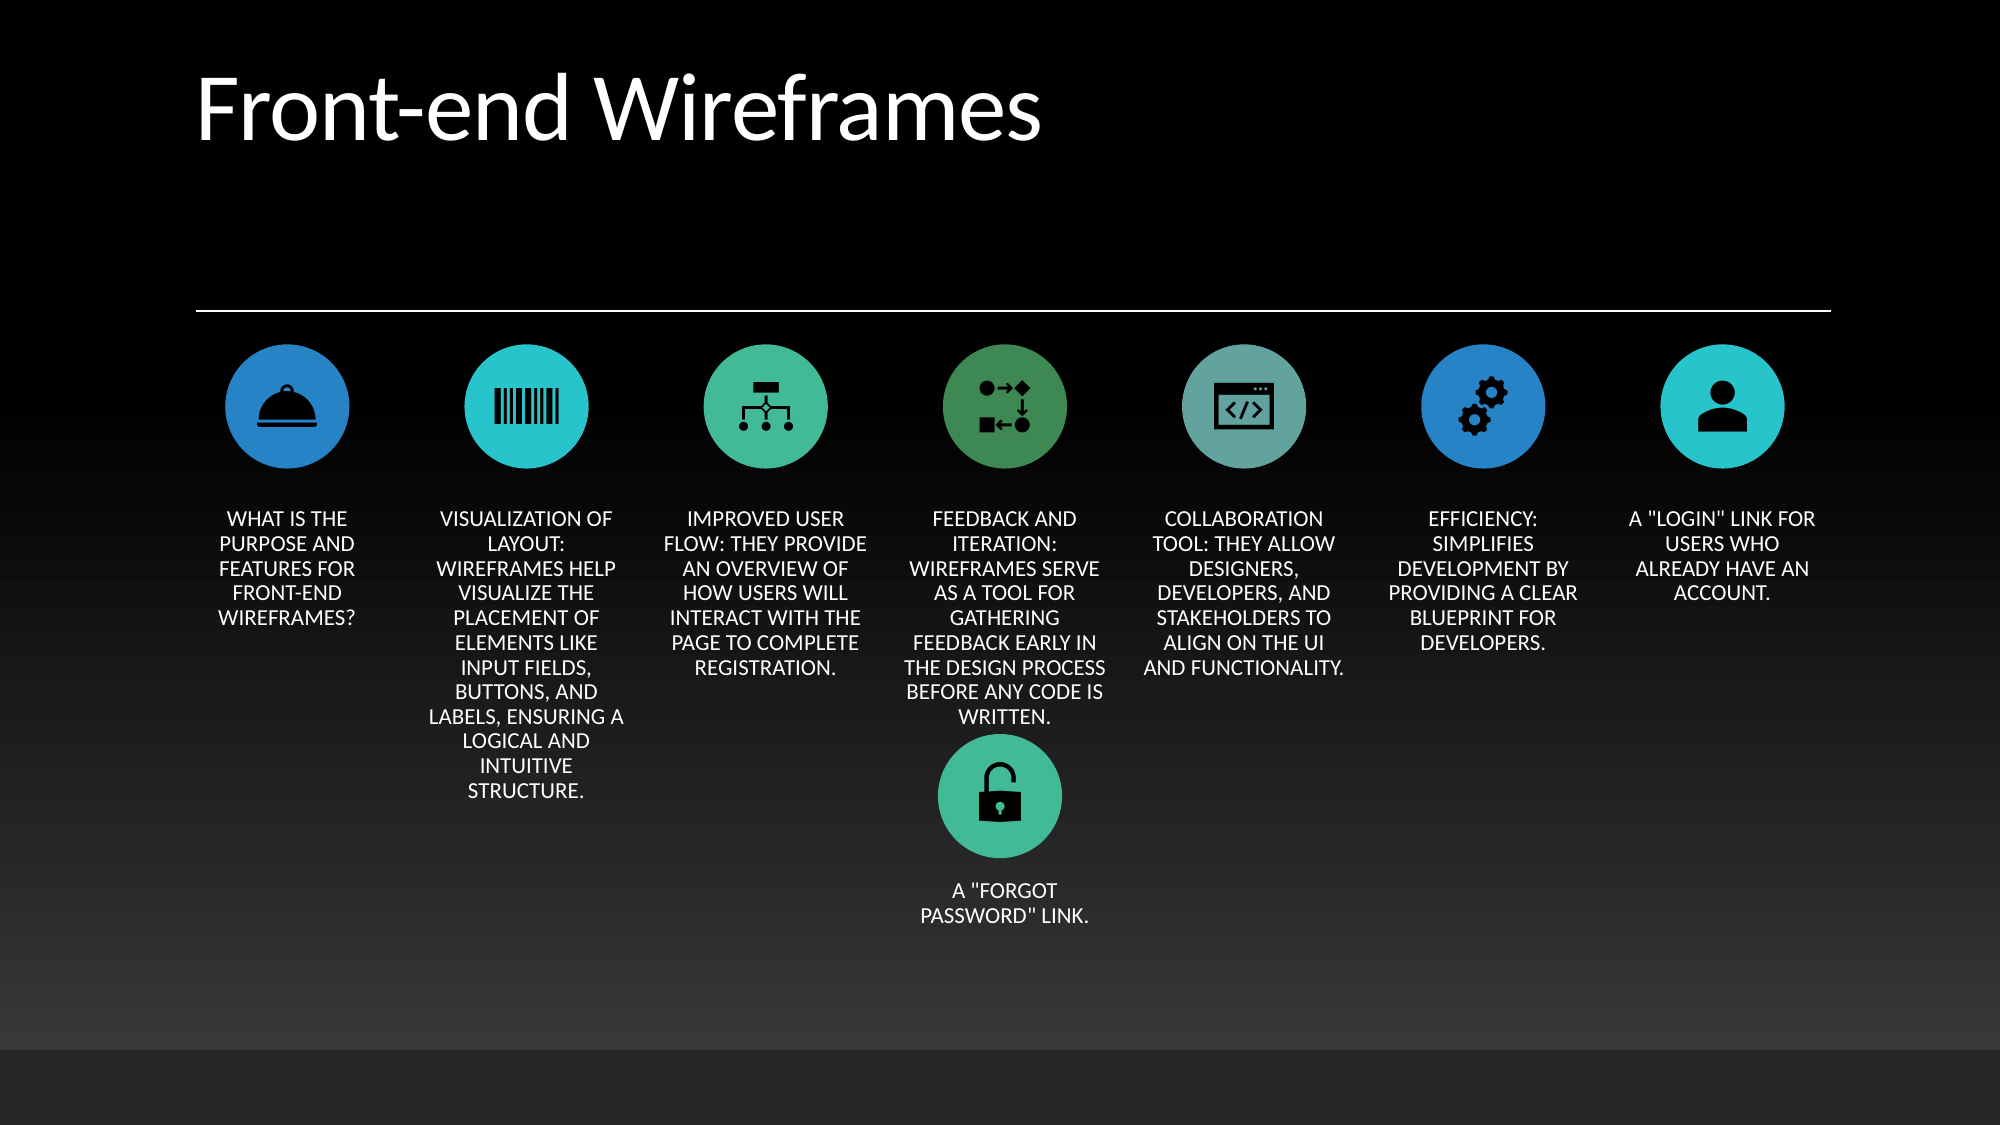

# Front-end Wireframes
What is the purpose and features for front-end wireframes?
Visualization of Layout: Wireframes help visualize the placement of elements like input fields, buttons, and labels, ensuring a logical and intuitive structure.
Improved User Flow: They provide an overview of how users will interact with the page to complete registration.
Feedback and Iteration: Wireframes serve as a tool for gathering feedback early in the design process before any code is written.
Collaboration Tool: They allow designers, developers, and stakeholders to align on the UI and functionality.
Efficiency: Simplifies development by providing a clear blueprint for developers.
A "Login" link for users who already have an account.

A "Forgot Password" link.